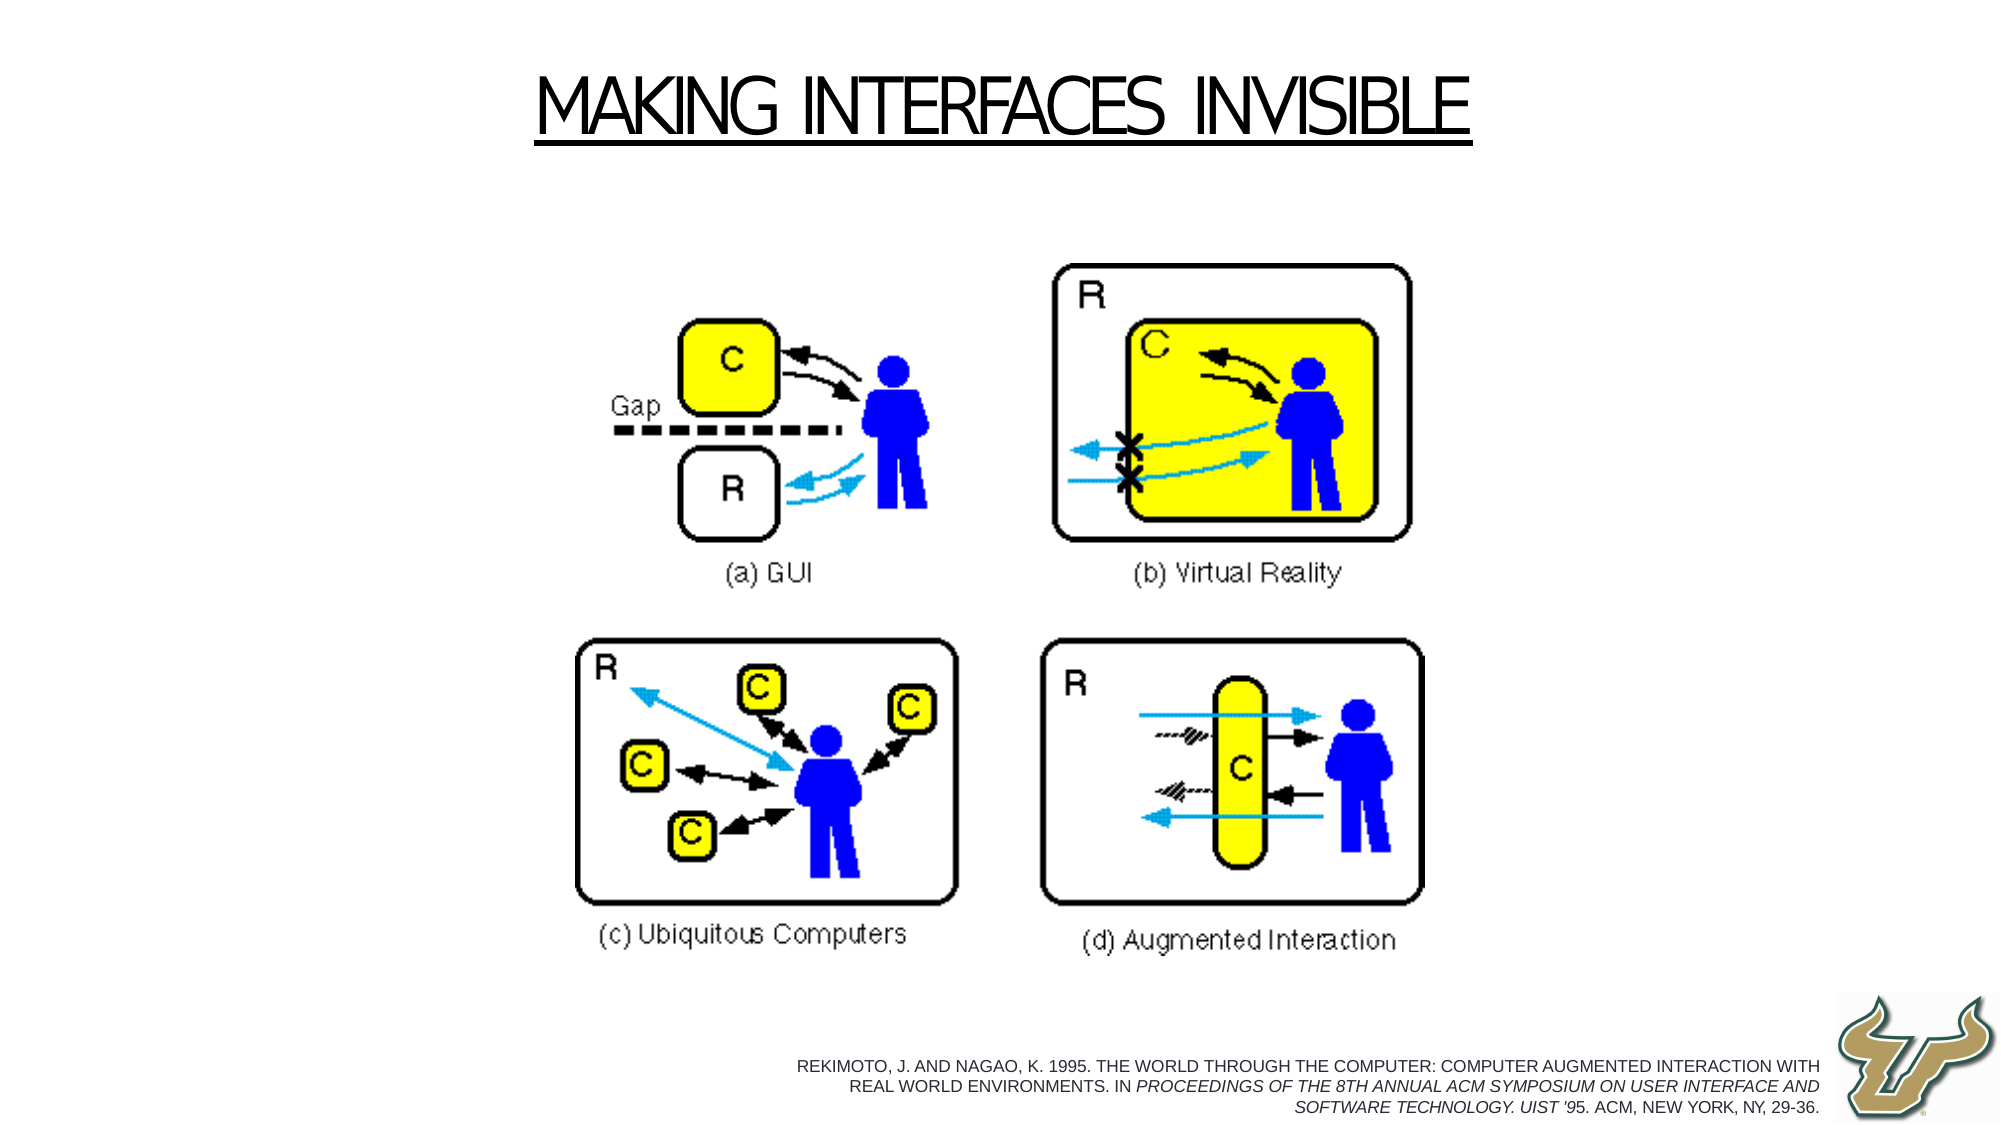

Making Interfaces Invisible

Rekimoto, J. and Nagao, K. 1995. The world through the computer: computer augmented interaction with real world environments. In Proceedings of the 8th Annual ACM Symposium on User interface and Software Technology. UIST '95. ACM, New York, NY, 29-36.